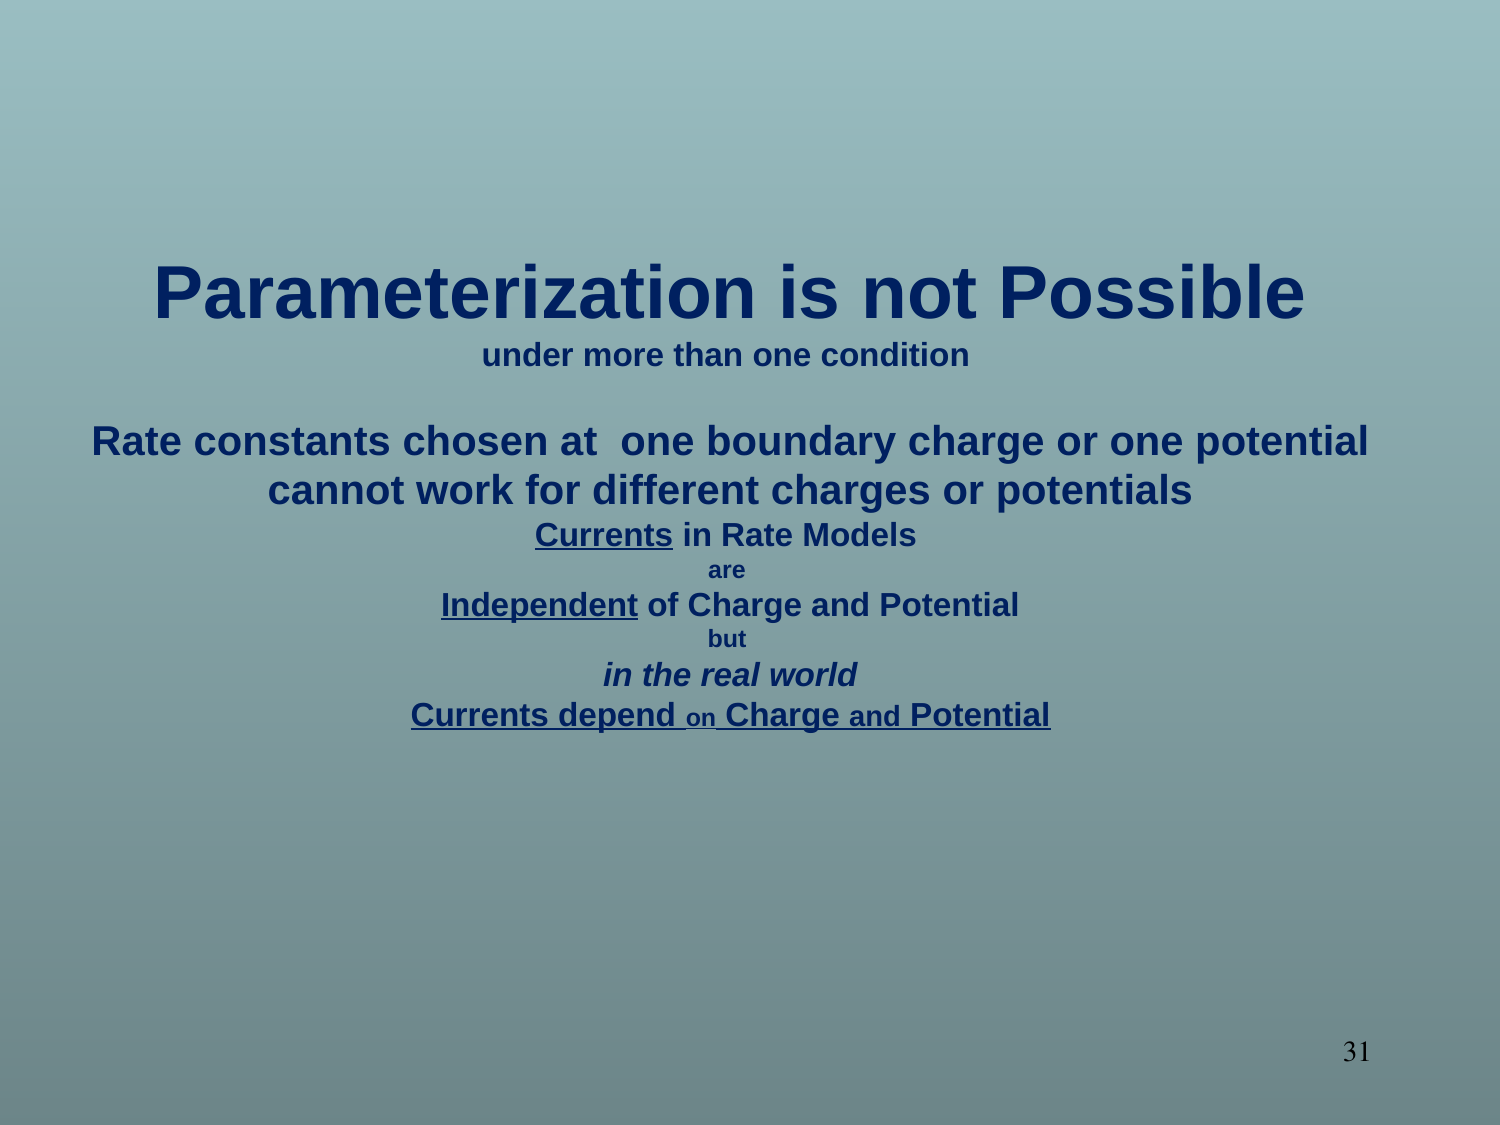

Parameterization is not Possible
under more than one condition
Rate constants chosen at  one boundary charge or one potential
cannot work for different charges or potentials
Currents in Rate Models
are
Independent of Charge and Potential
but
in the real world
Currents depend on Charge and Potential
31